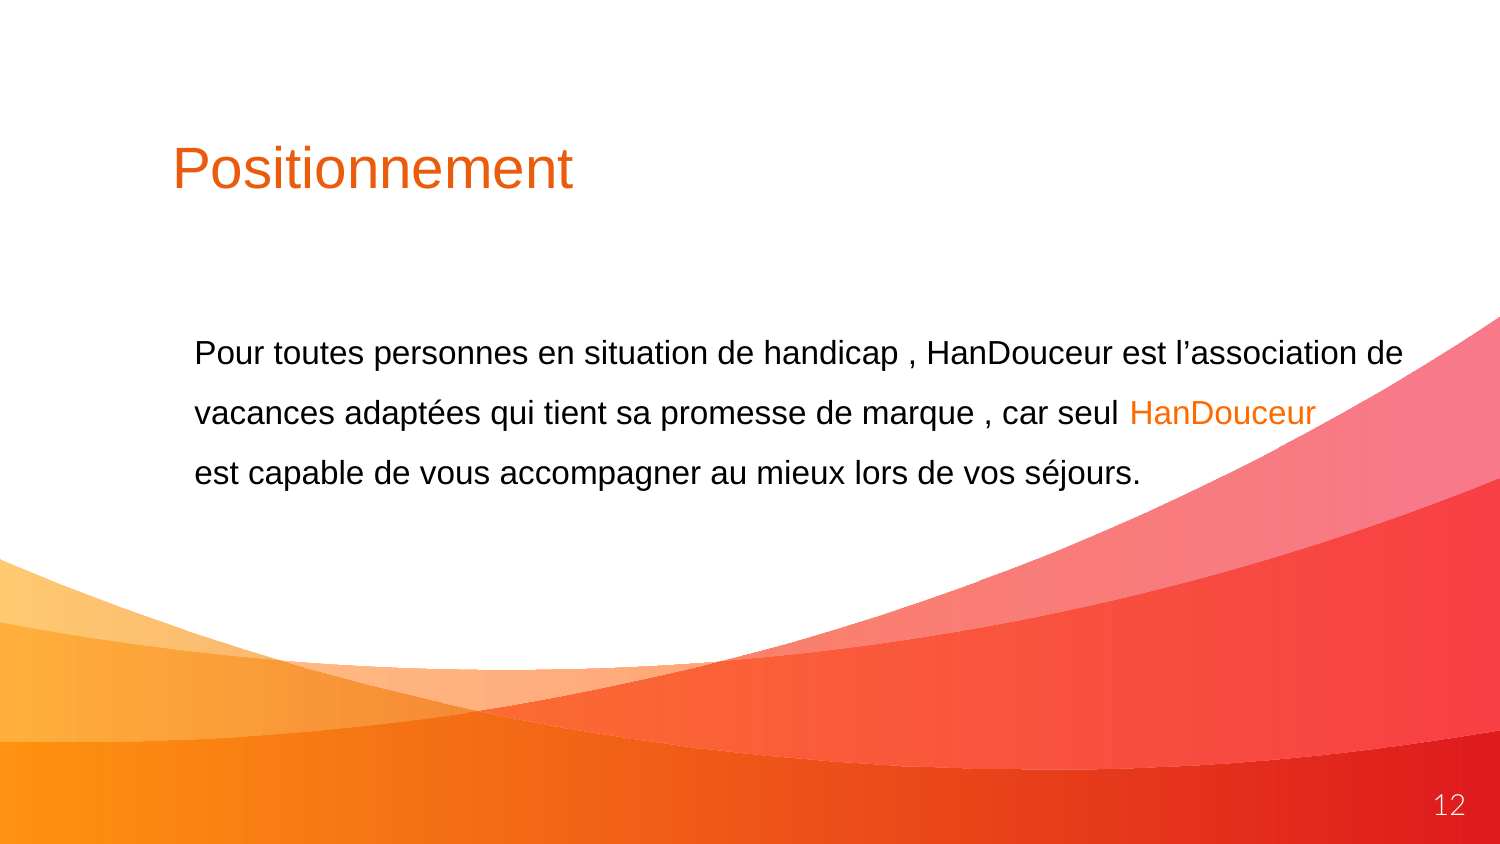

Positionnement
Pour toutes personnes en situation de handicap , HanDouceur est l’association de
vacances adaptées qui tient sa promesse de marque , car seul HanDouceur
est capable de vous accompagner au mieux lors de vos séjours.
12